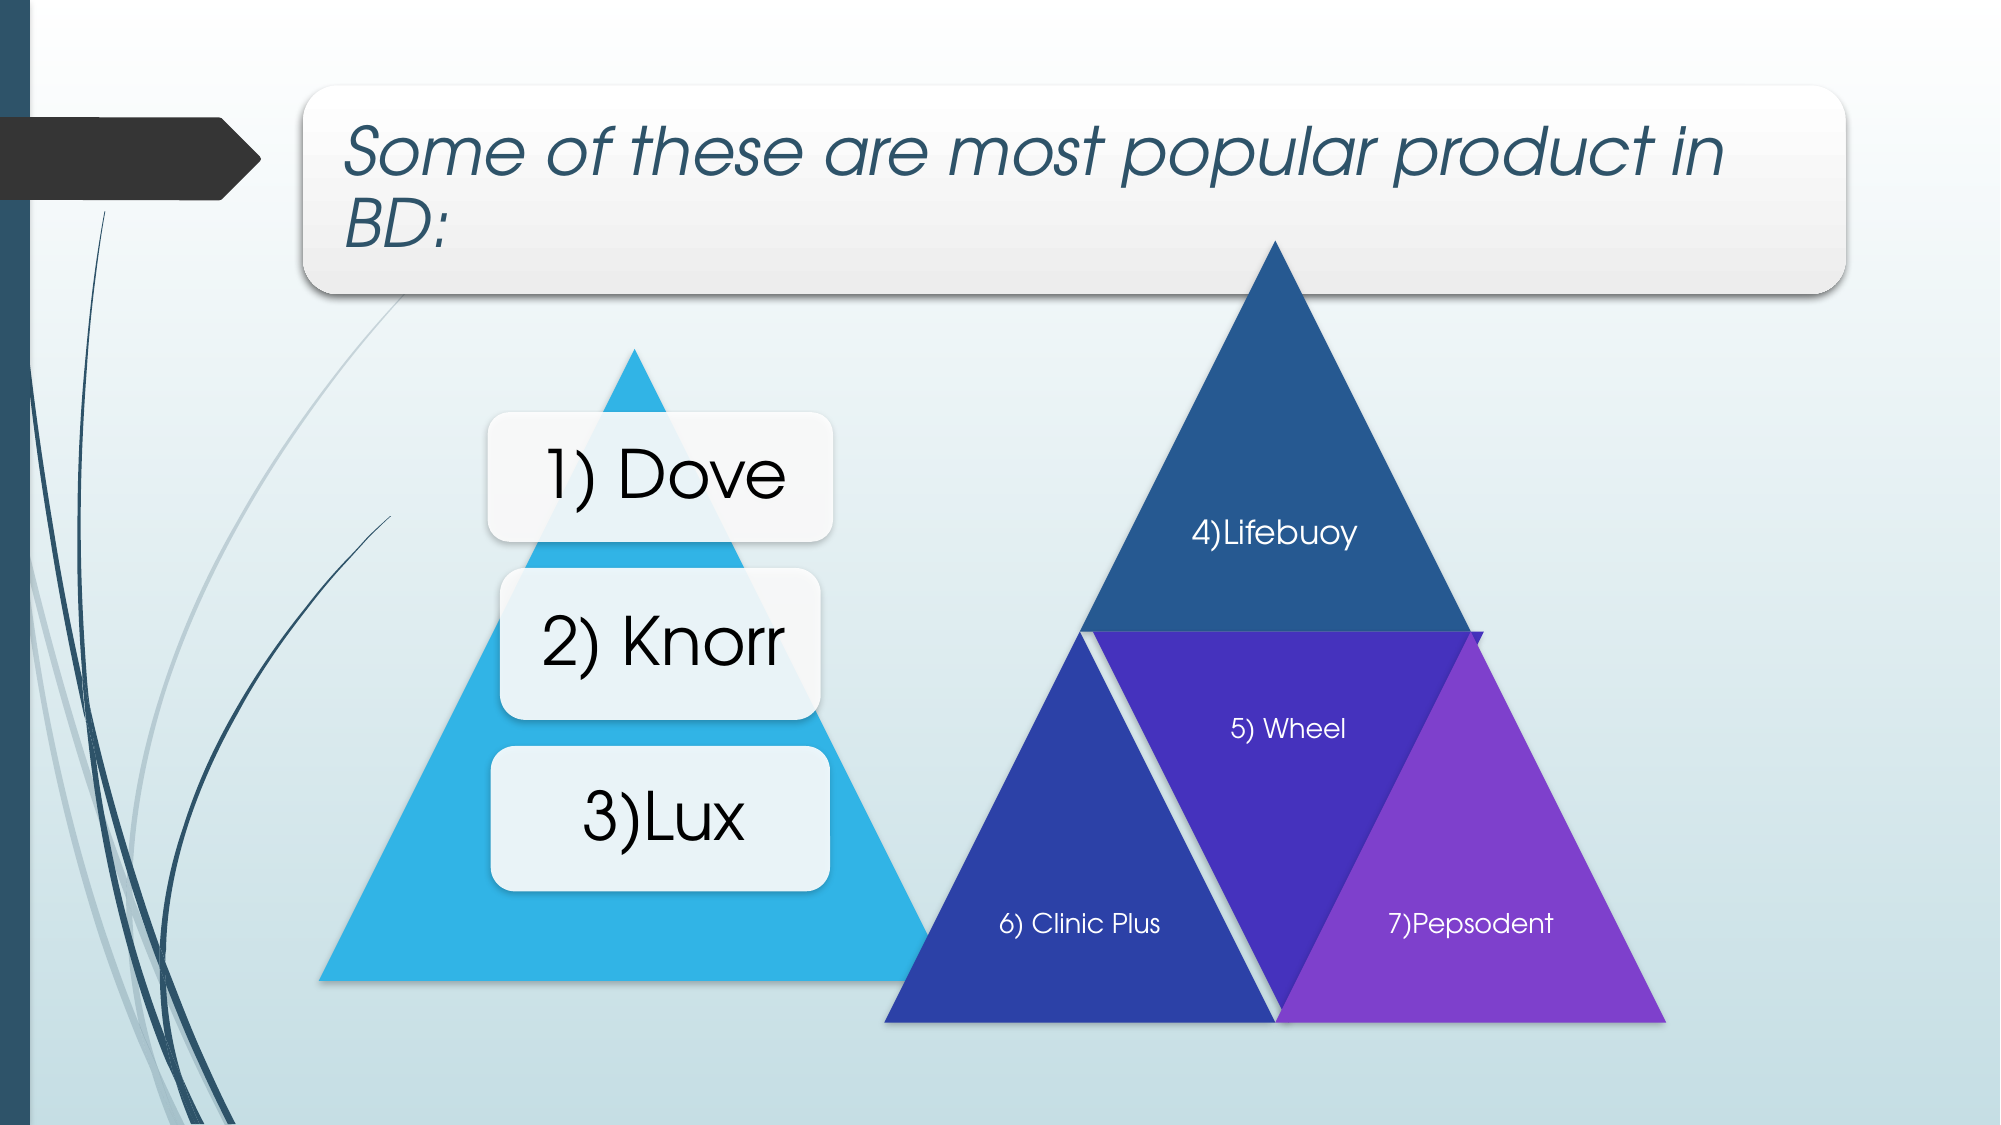

Some of these are most popular product in BD:
4)Lifebuoy
6) Clinic Plus
5) Wheel
7)Pepsodent
1) Dove
2) Knorr
3)Lux